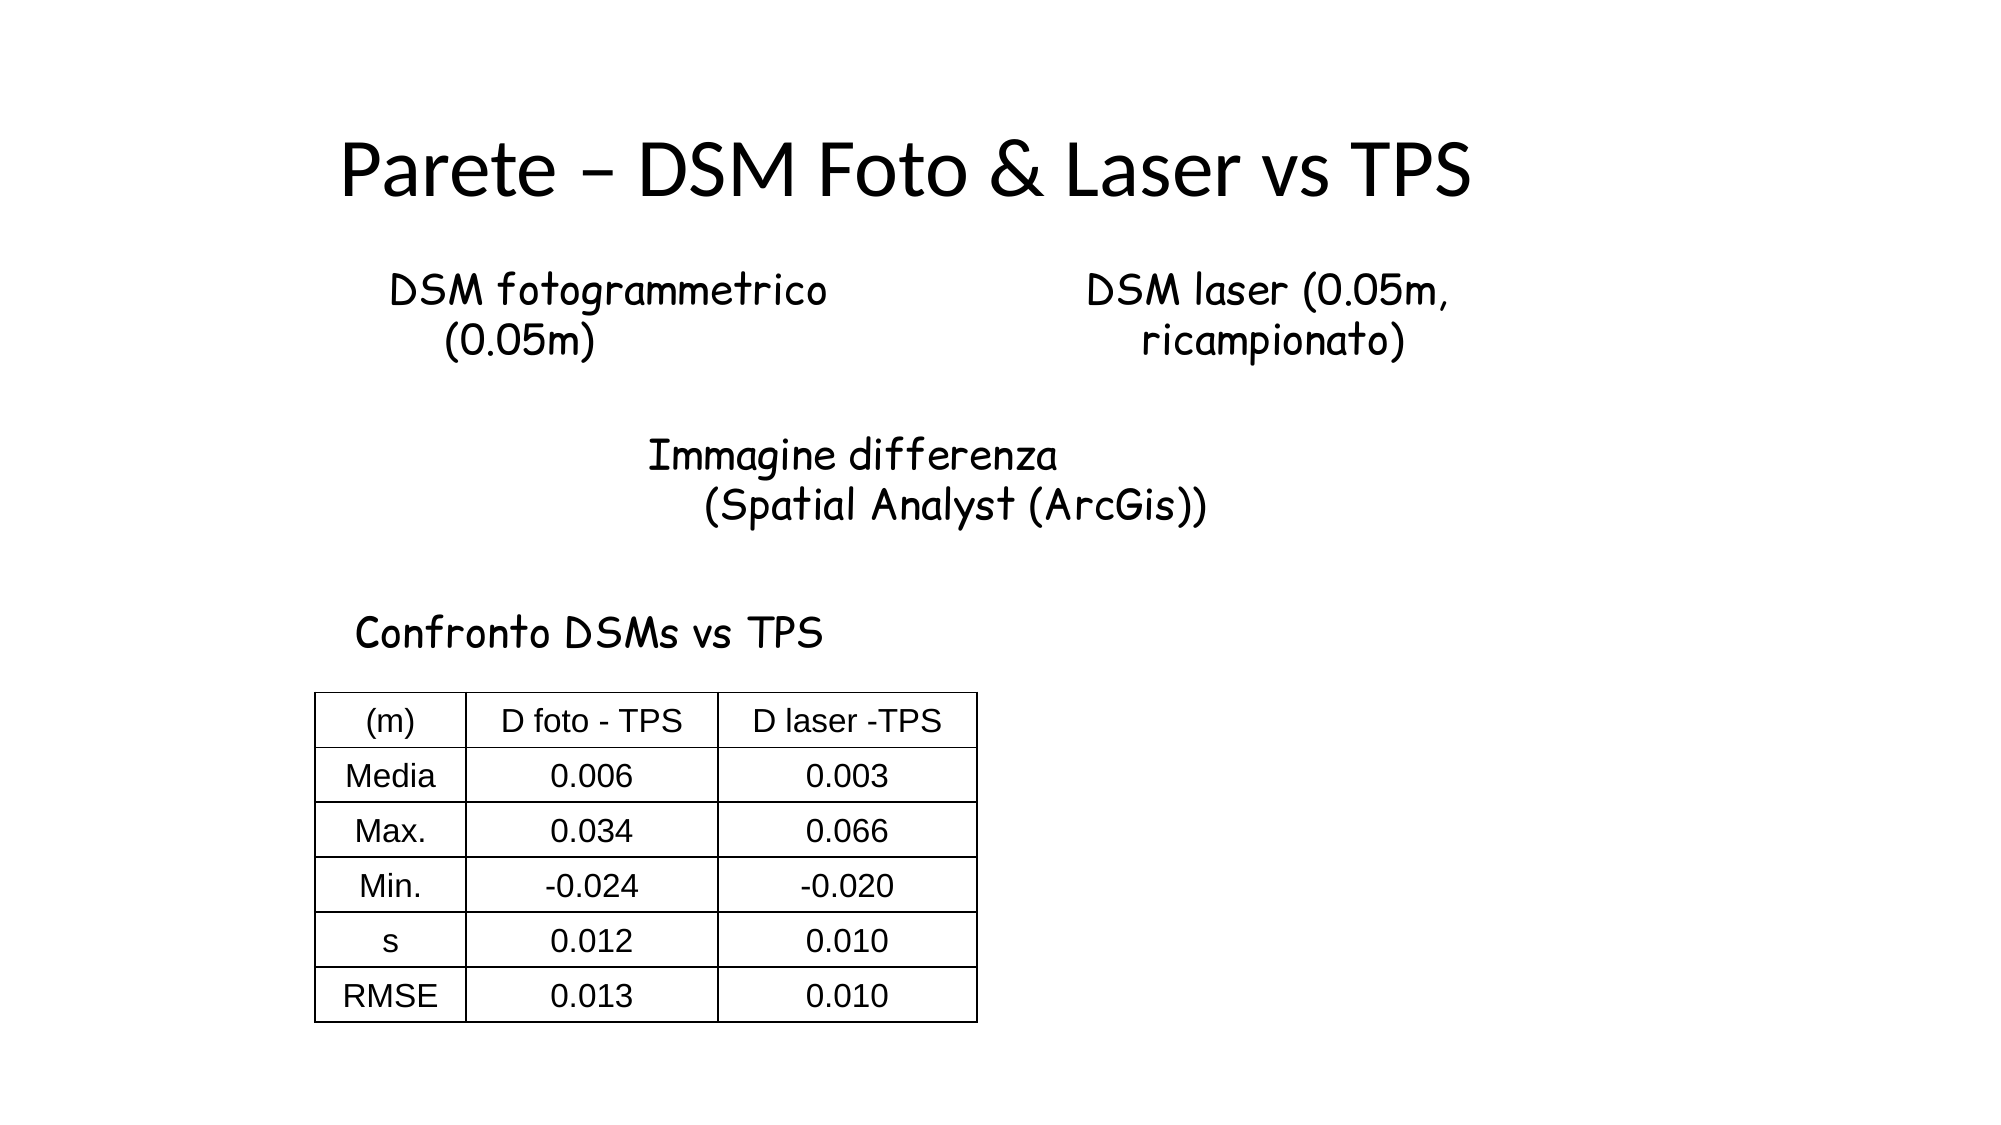

# Parete – DSM Foto & Laser vs TPS
DSM fotogrammetrico (0.05m)
DSM laser (0.05m, ricampionato)
Immagine differenza
(Spatial Analyst (ArcGis))

Confronto DSMs vs TPS
| (m) | D foto - TPS | D laser -TPS |
| --- | --- | --- |
| Media | 0.006 | 0.003 |
| Max. | 0.034 | 0.066 |
| Min. | -0.024 | -0.020 |
| s | 0.012 | 0.010 |
| RMSE | 0.013 | 0.010 |